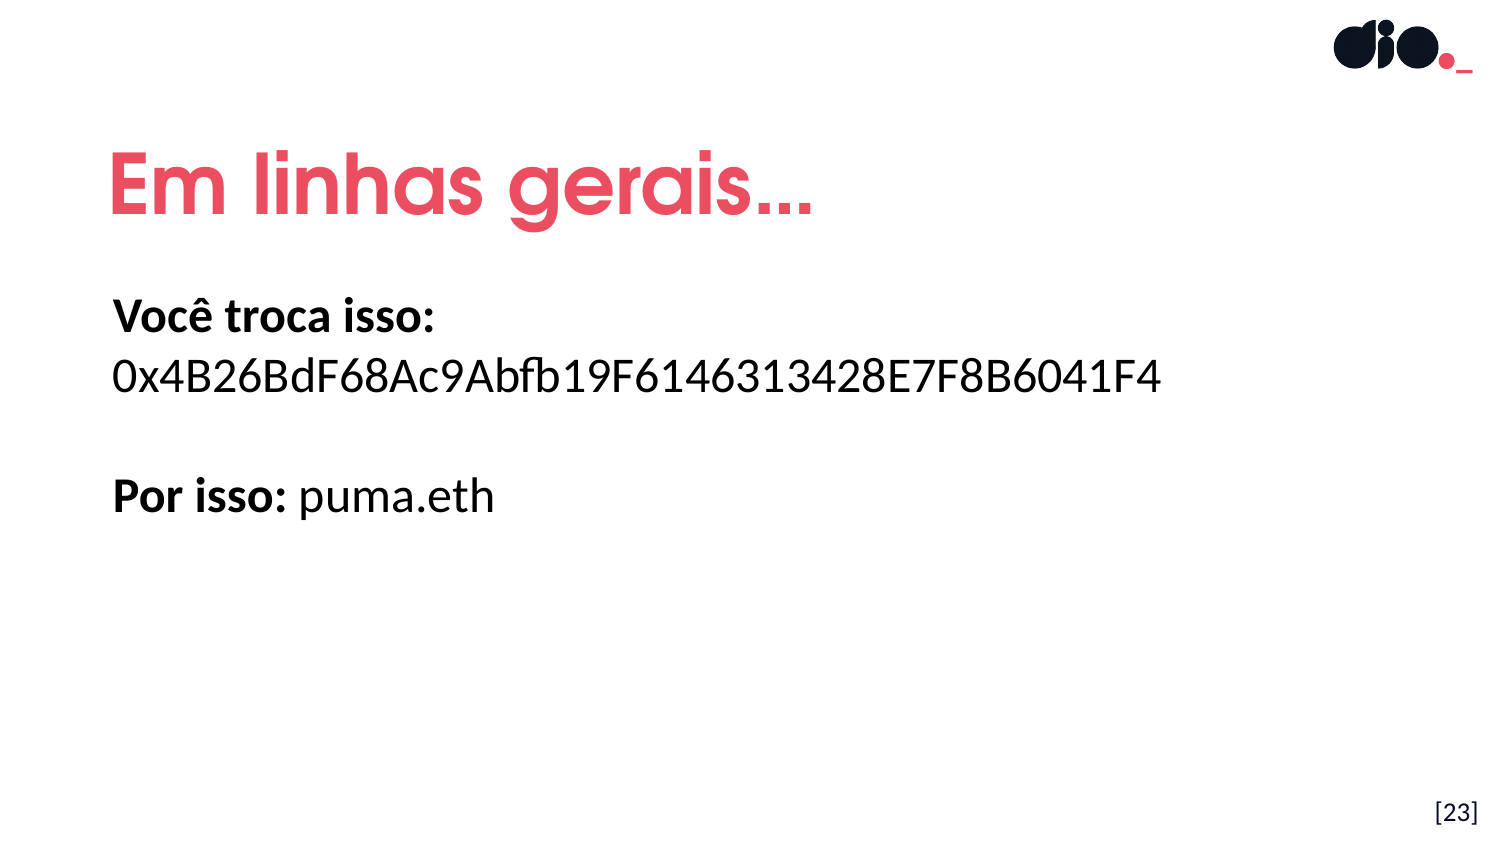

Em linhas gerais…
Você troca isso:
0x4B26BdF68Ac9Abfb19F6146313428E7F8B6041F4

Por isso: puma.eth
[23]